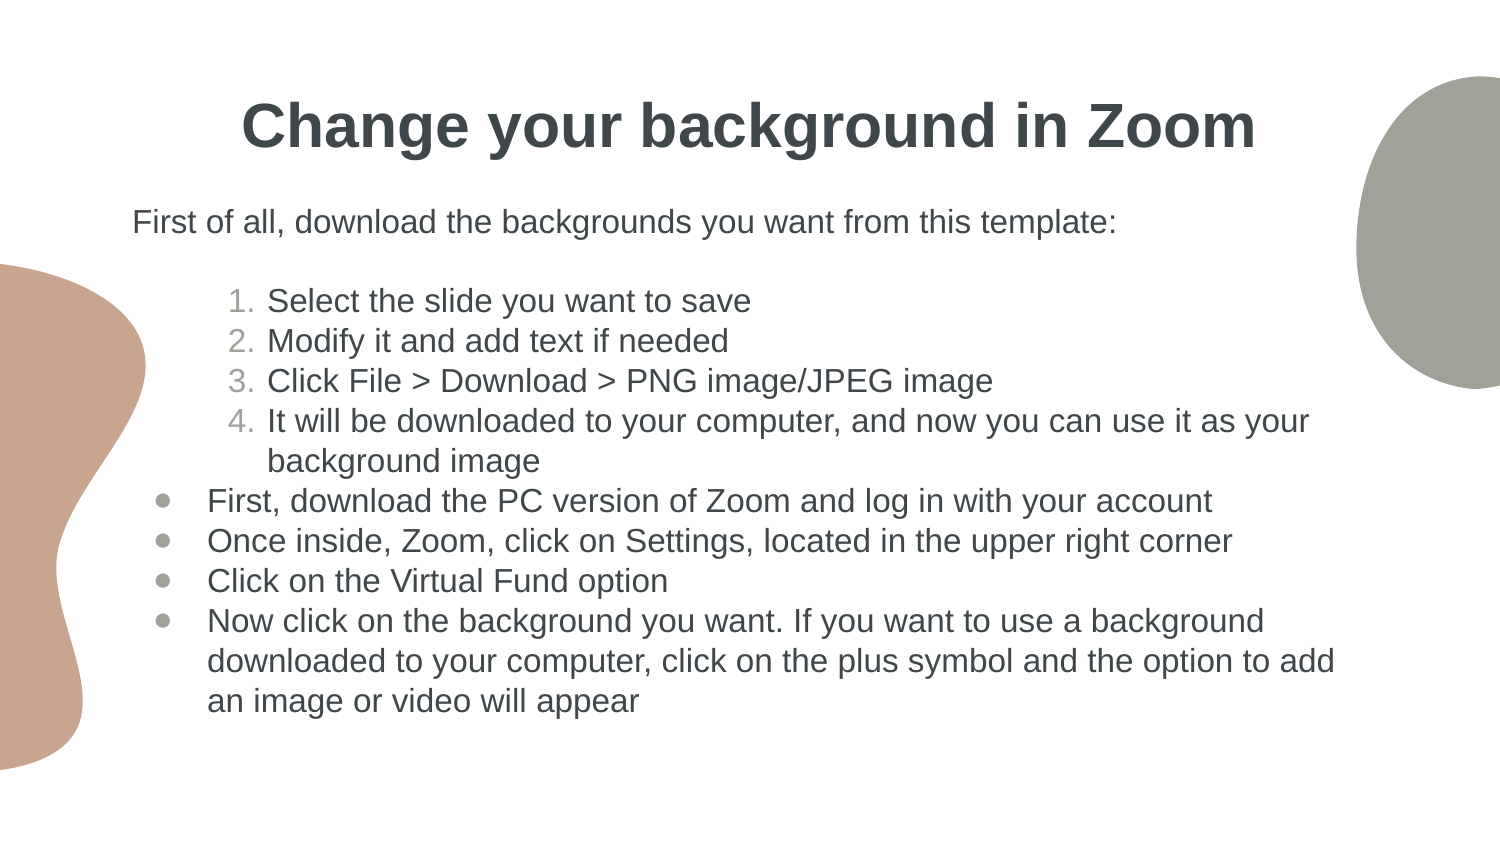

# Change your background in Zoom
First of all, download the backgrounds you want from this template:

Select the slide you want to save
Modify it and add text if needed
Click File > Download > PNG image/JPEG image
It will be downloaded to your computer, and now you can use it as your background image
First, download the PC version of Zoom and log in with your account
Once inside, Zoom, click on Settings, located in the upper right corner
Click on the Virtual Fund option
Now click on the background you want. If you want to use a background downloaded to your computer, click on the plus symbol and the option to add an image or video will appear